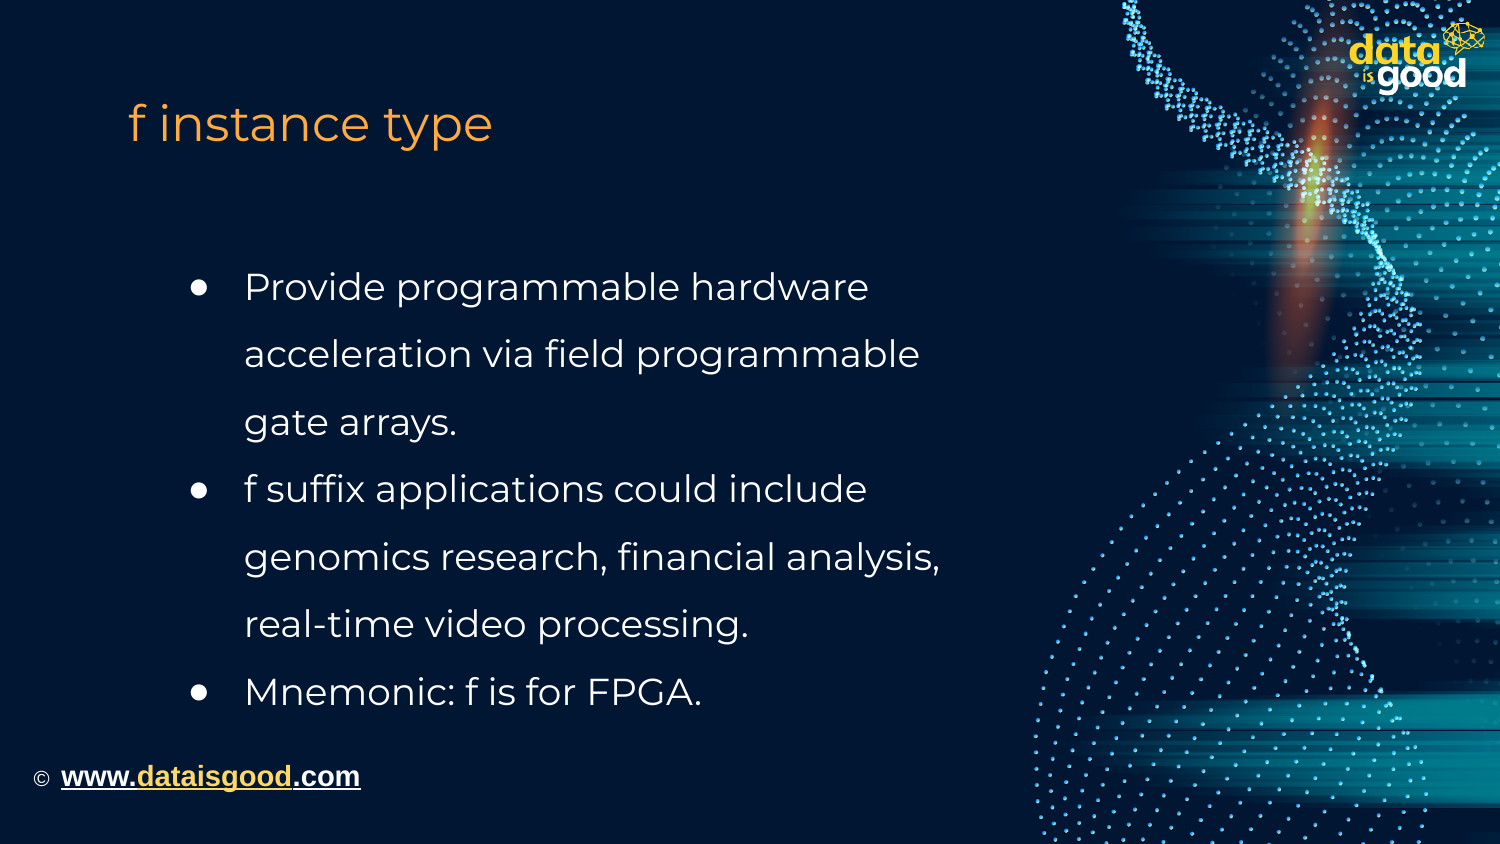

# f instance type
Provide programmable hardware acceleration via field programmable  gate arrays.
f suffix applications could include genomics research, financial analysis, real-time video processing.
Mnemonic: f is for FPGA.